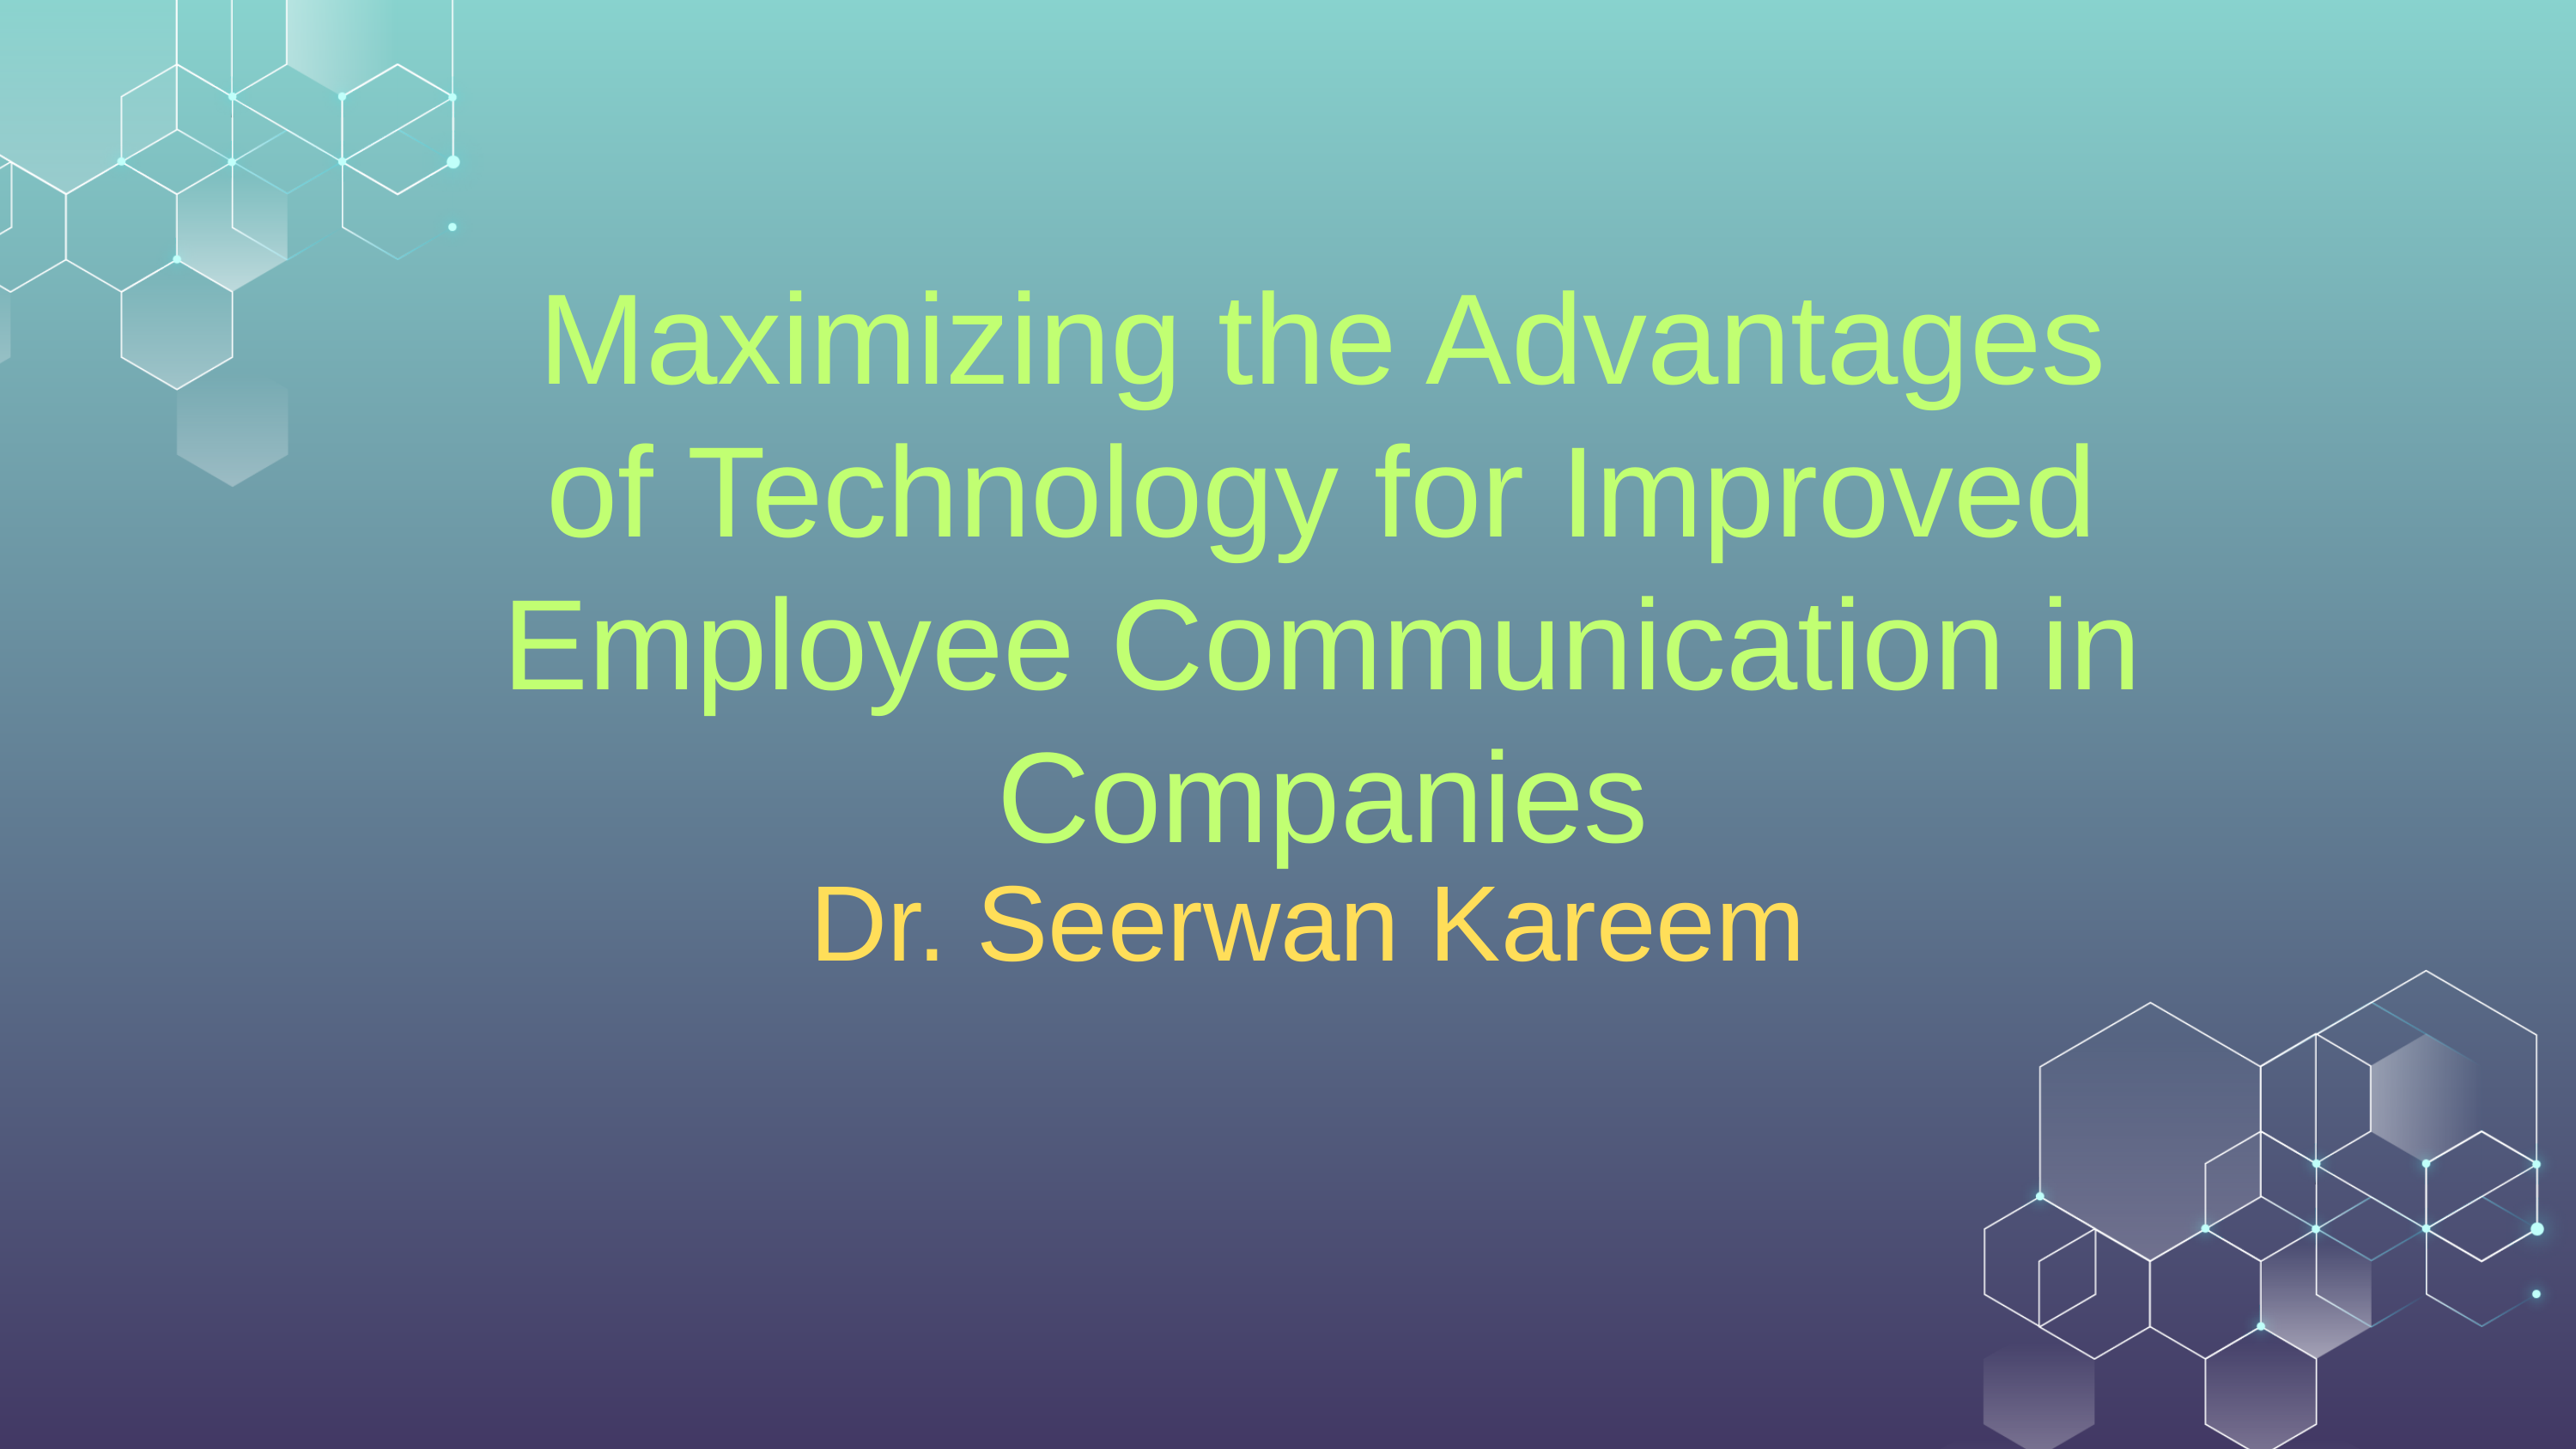

Maximizing the Advantages of Technology for Improved Employee Communication in Companies
Dr. Seerwan Kareem